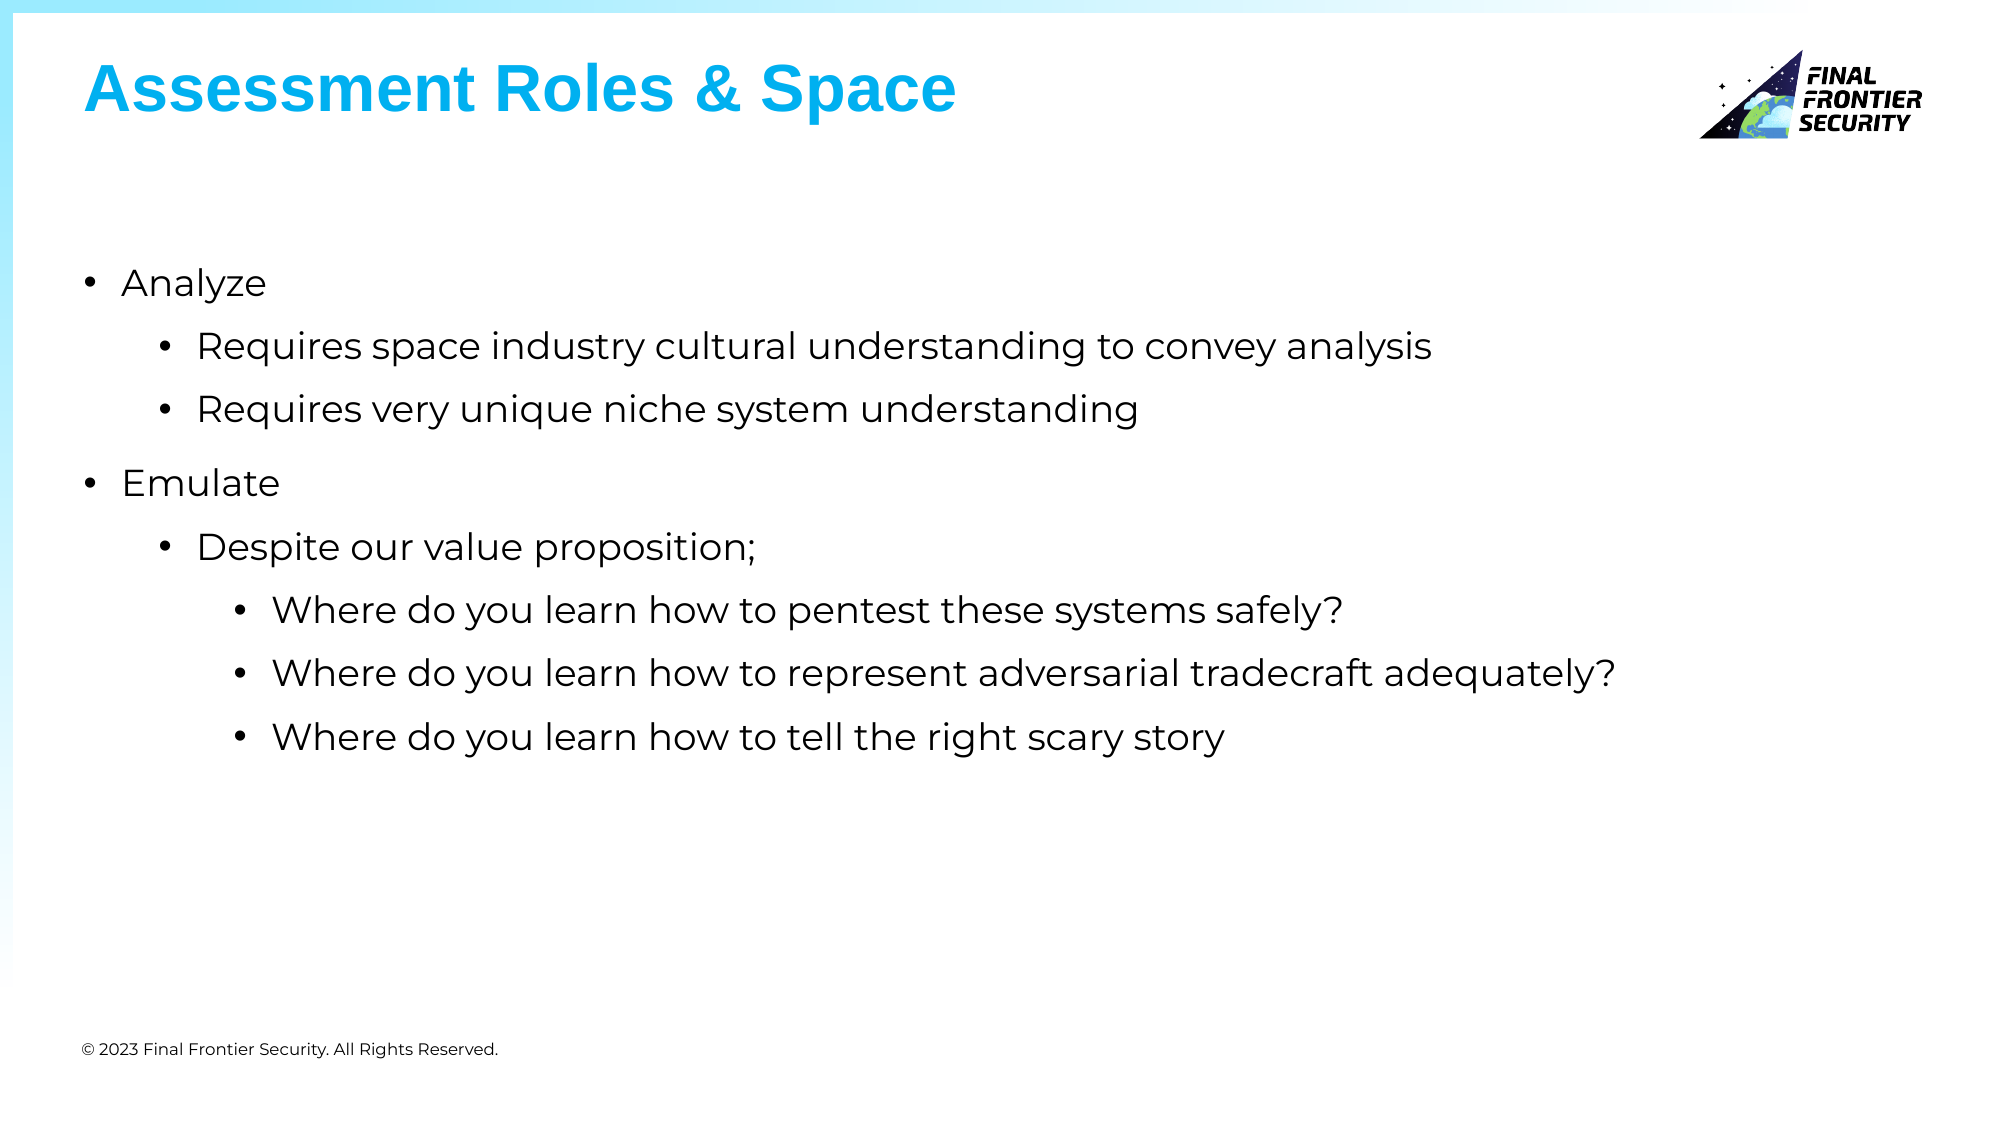

# Assessment Roles & Space
Analyze
Requires space industry cultural understanding to convey analysis
Requires very unique niche system understanding
Emulate
Despite our value proposition;
Where do you learn how to pentest these systems safely?
Where do you learn how to represent adversarial tradecraft adequately?
Where do you learn how to tell the right scary story